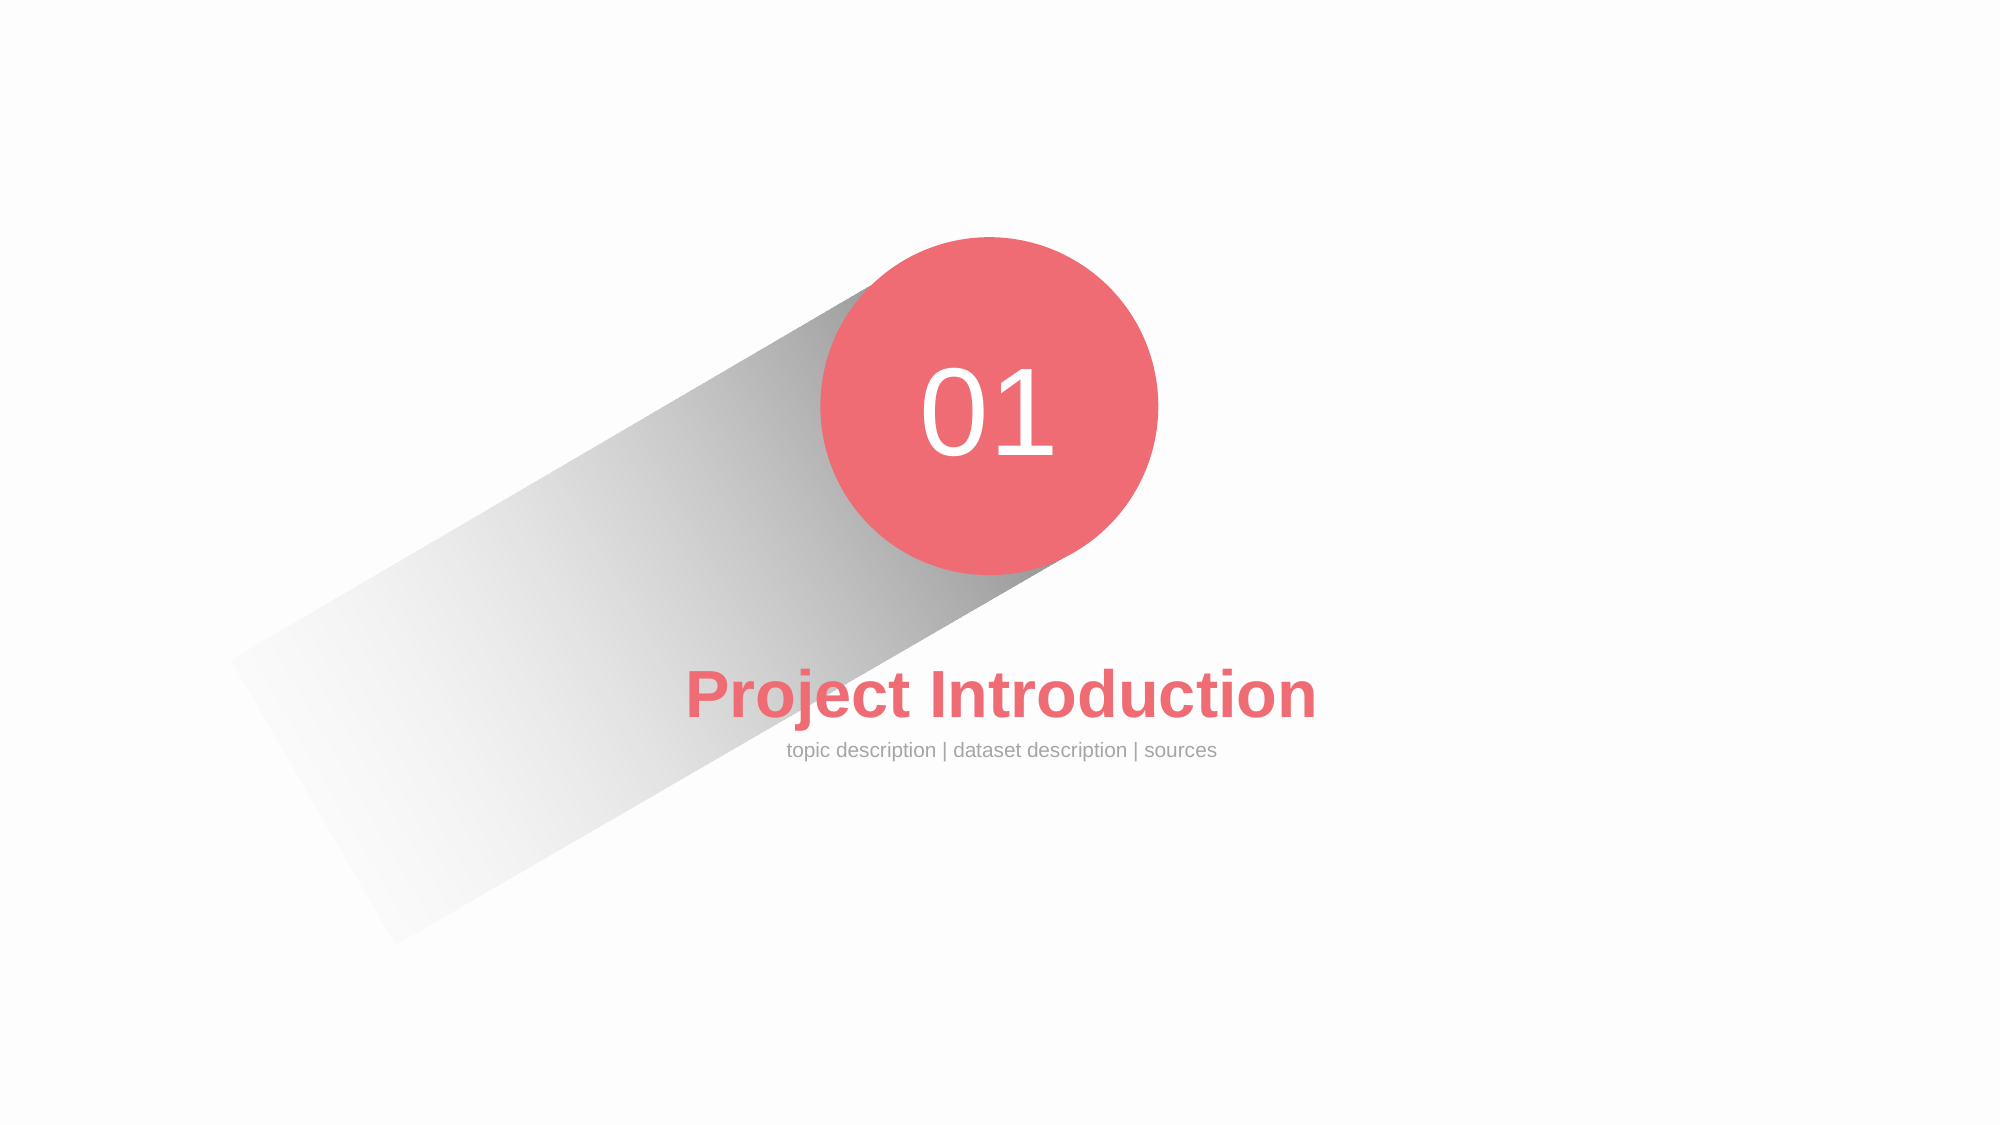

01

Project Introduction
topic description | dataset description | sources